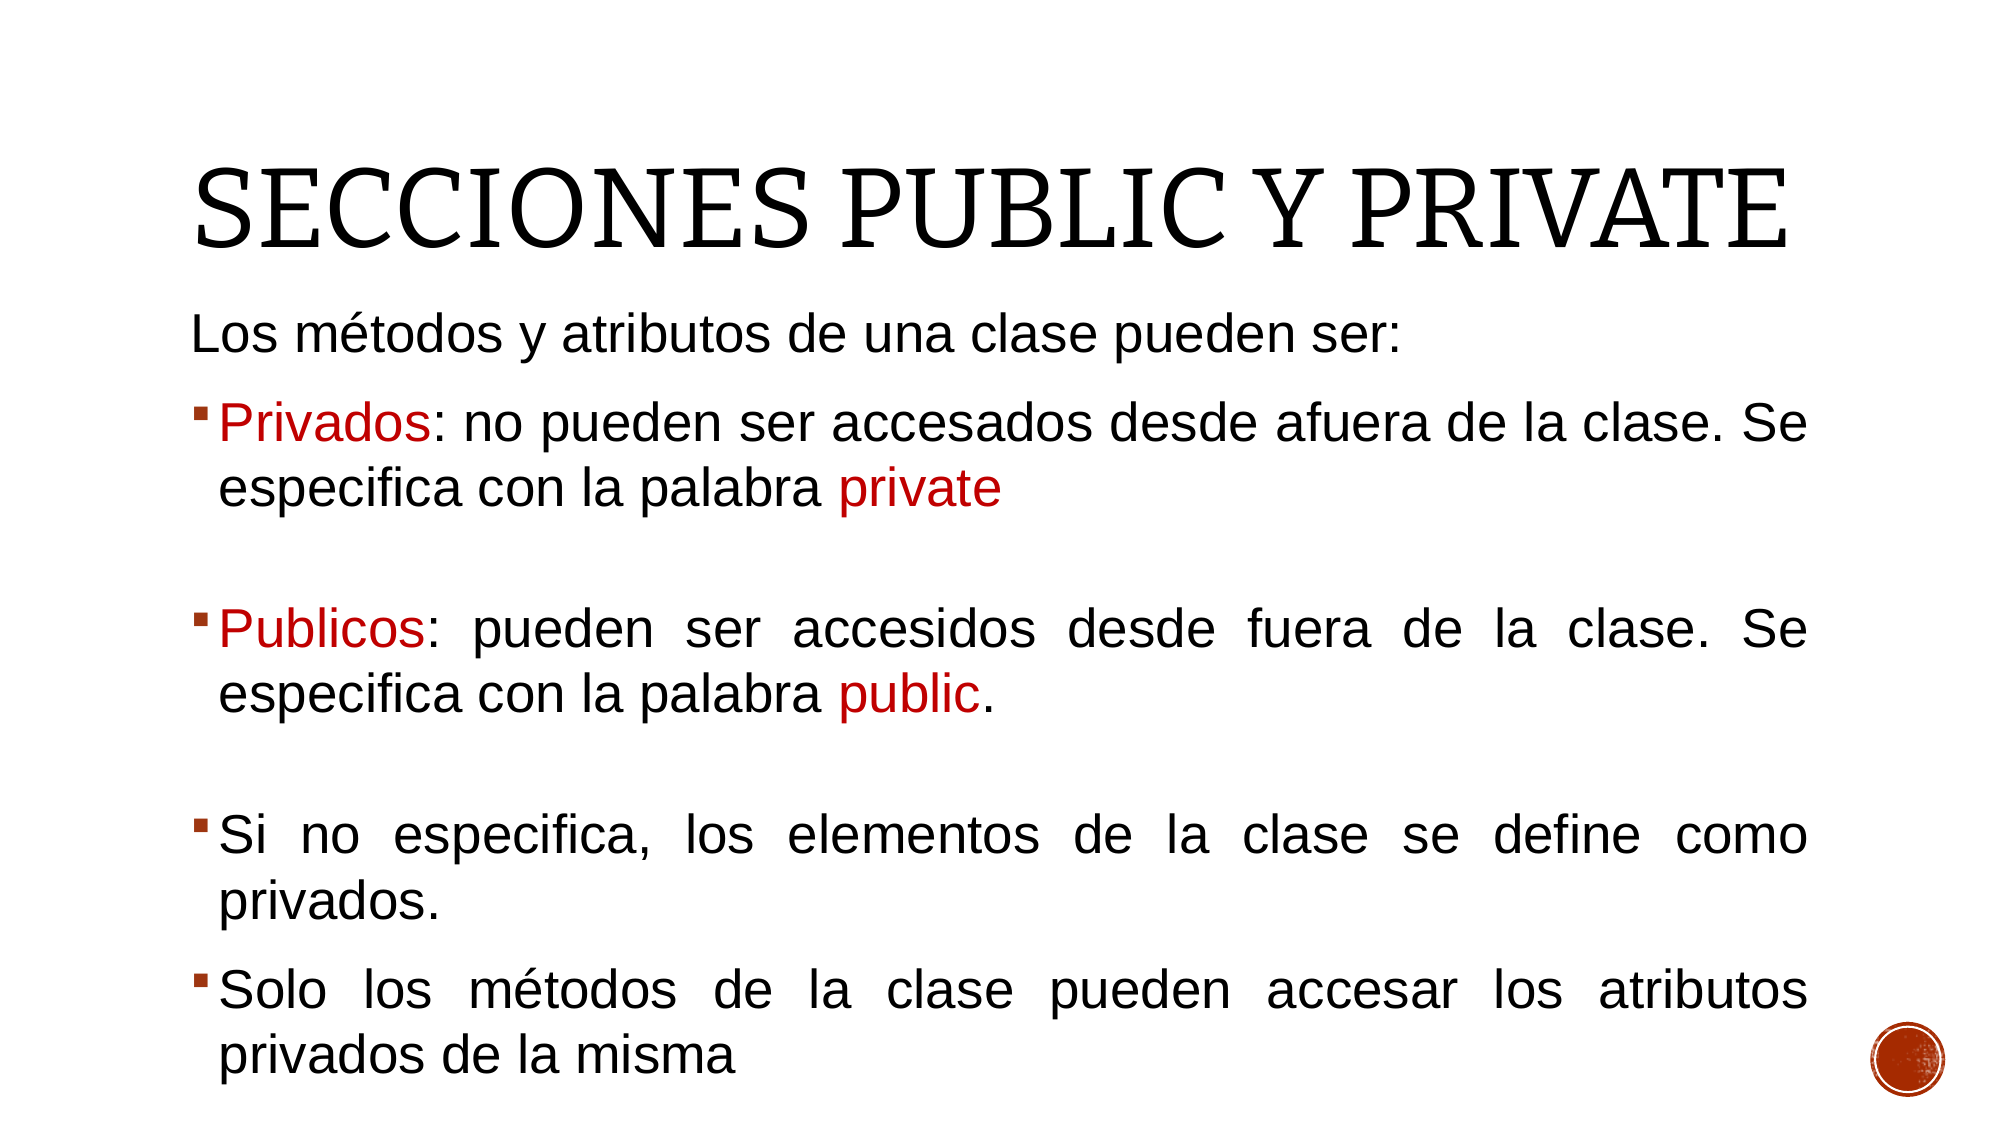

# Secciones public y private
Los métodos y atributos de una clase pueden ser:
Privados: no pueden ser accesados desde afuera de la clase. Se especifica con la palabra private

Publicos: pueden ser accesidos desde fuera de la clase. Se especifica con la palabra public.

Si no especifica, los elementos de la clase se define como privados.
Solo los métodos de la clase pueden accesar los atributos privados de la misma